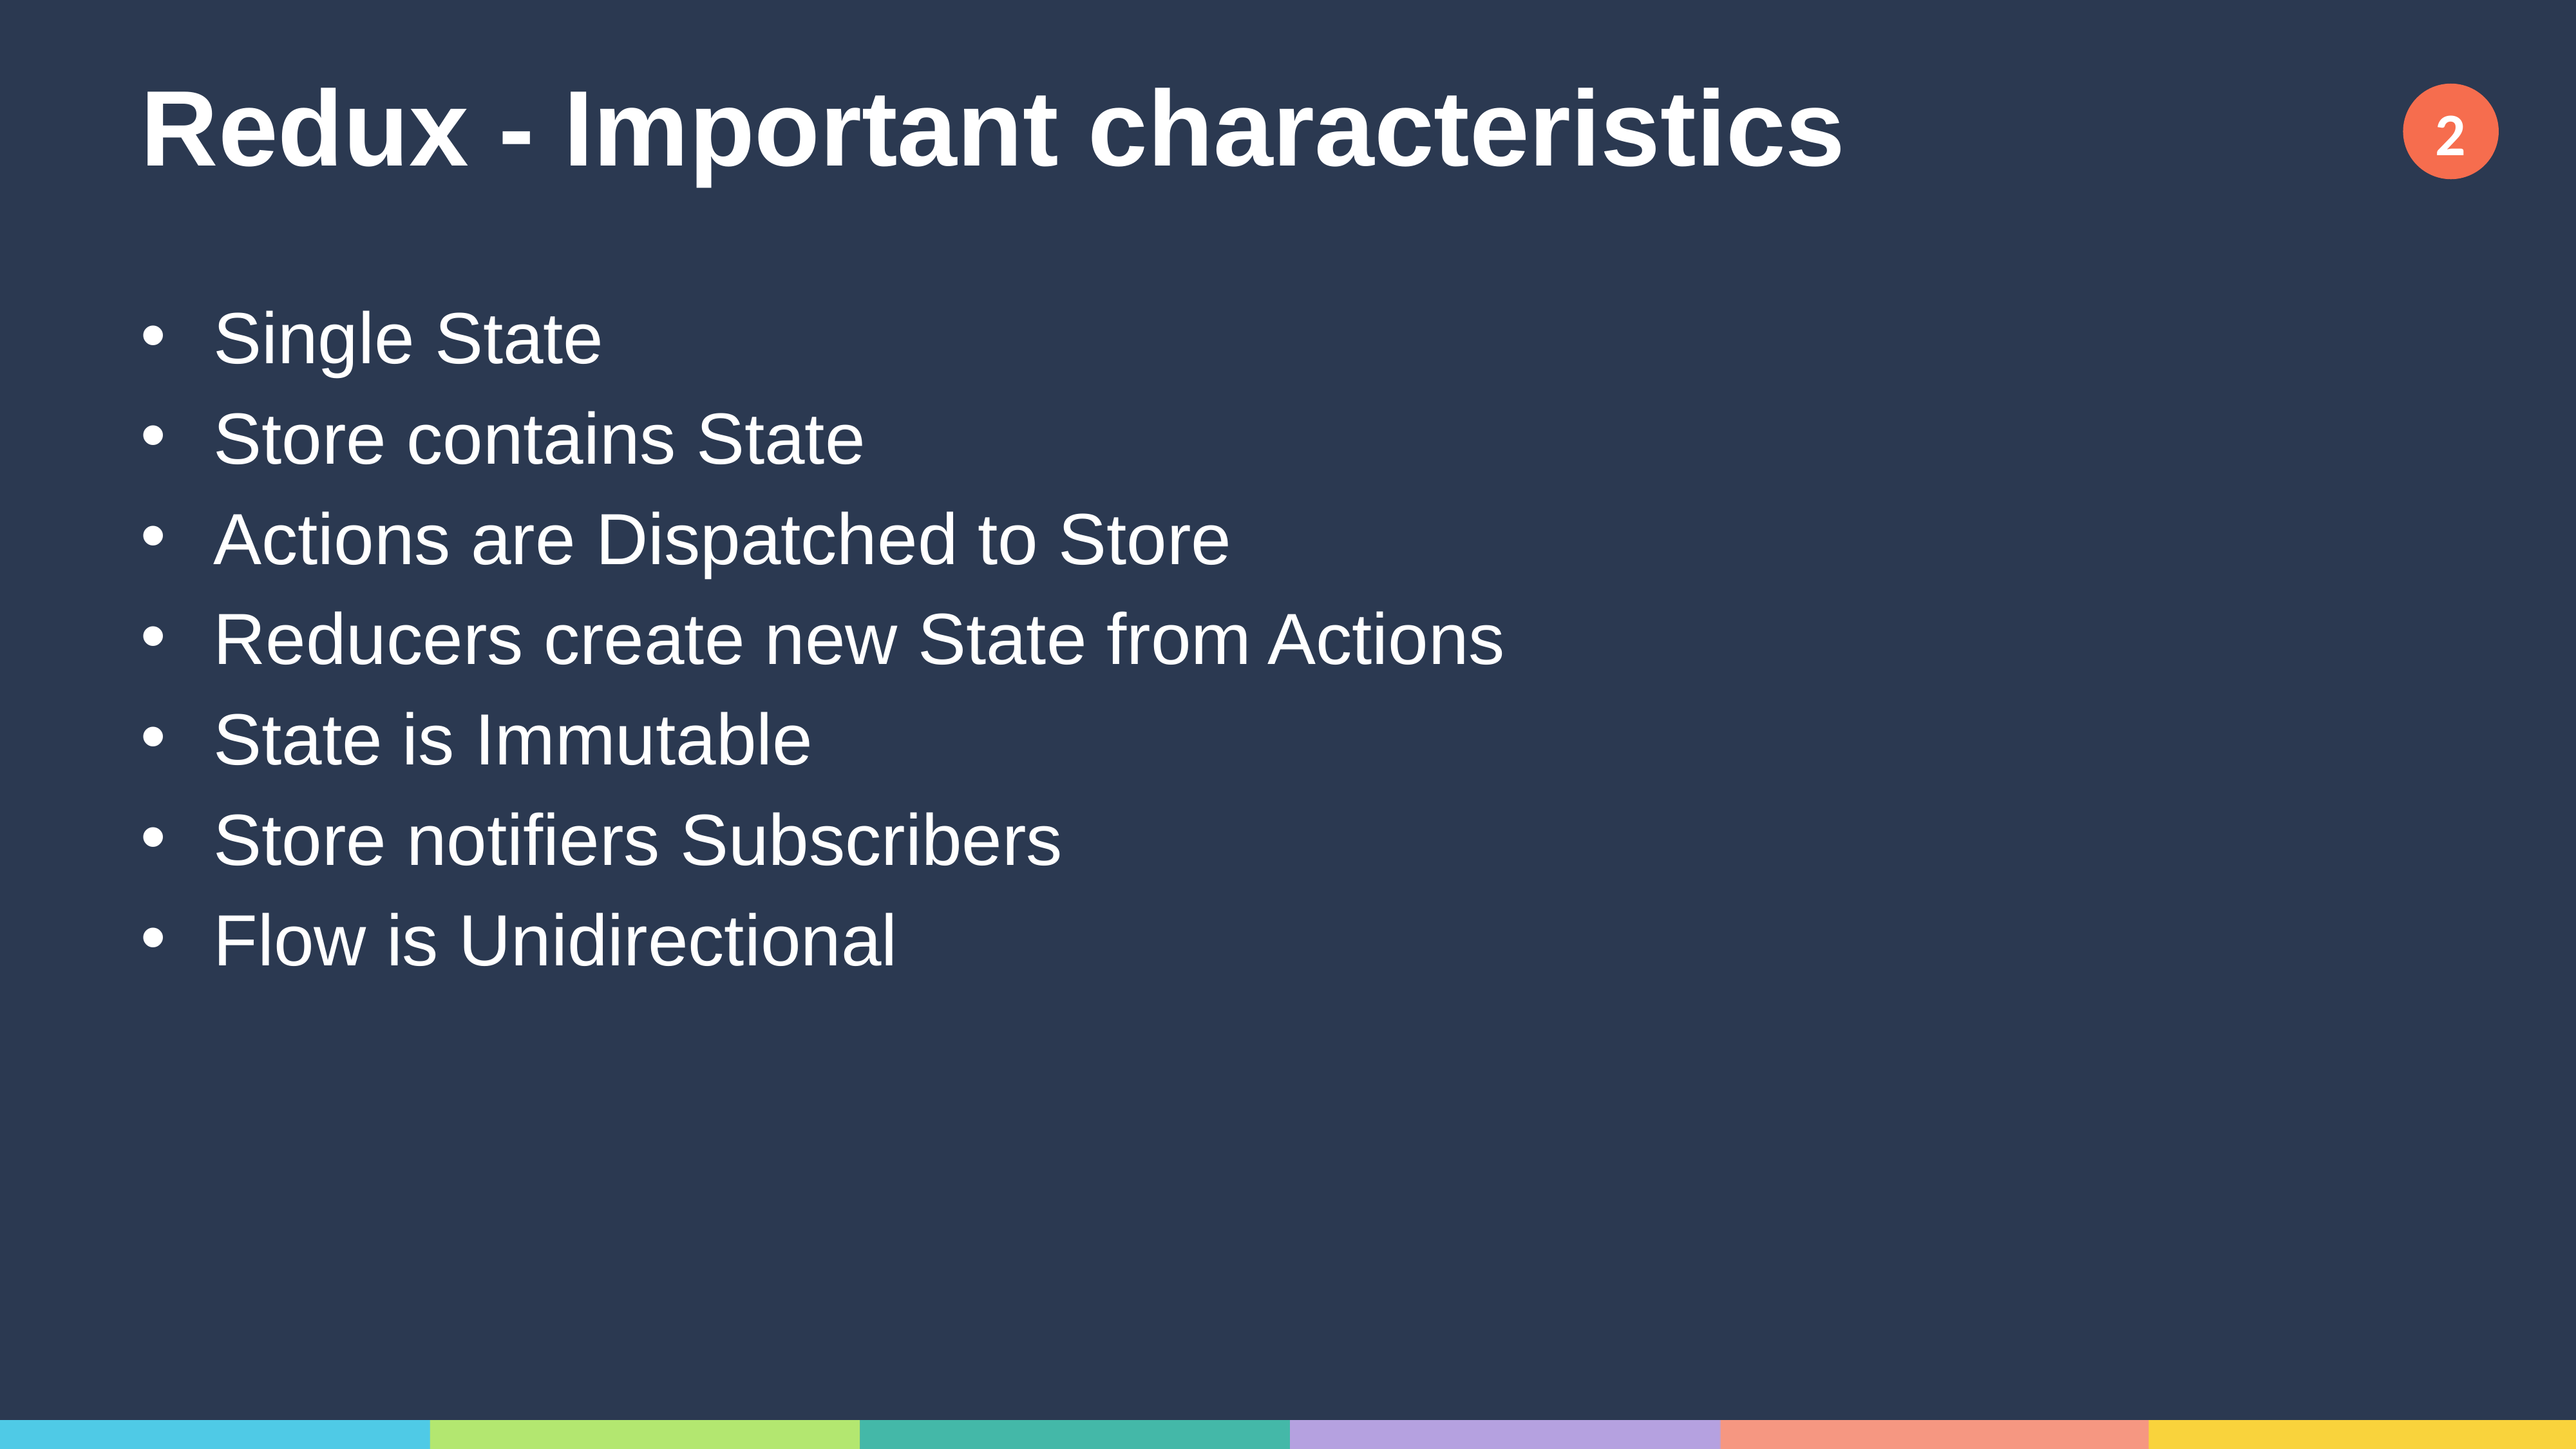

# Redux - Important characteristics
2
Single State
Store contains State
Actions are Dispatched to Store
Reducers create new State from Actions
State is Immutable
Store notifiers Subscribers
Flow is Unidirectional